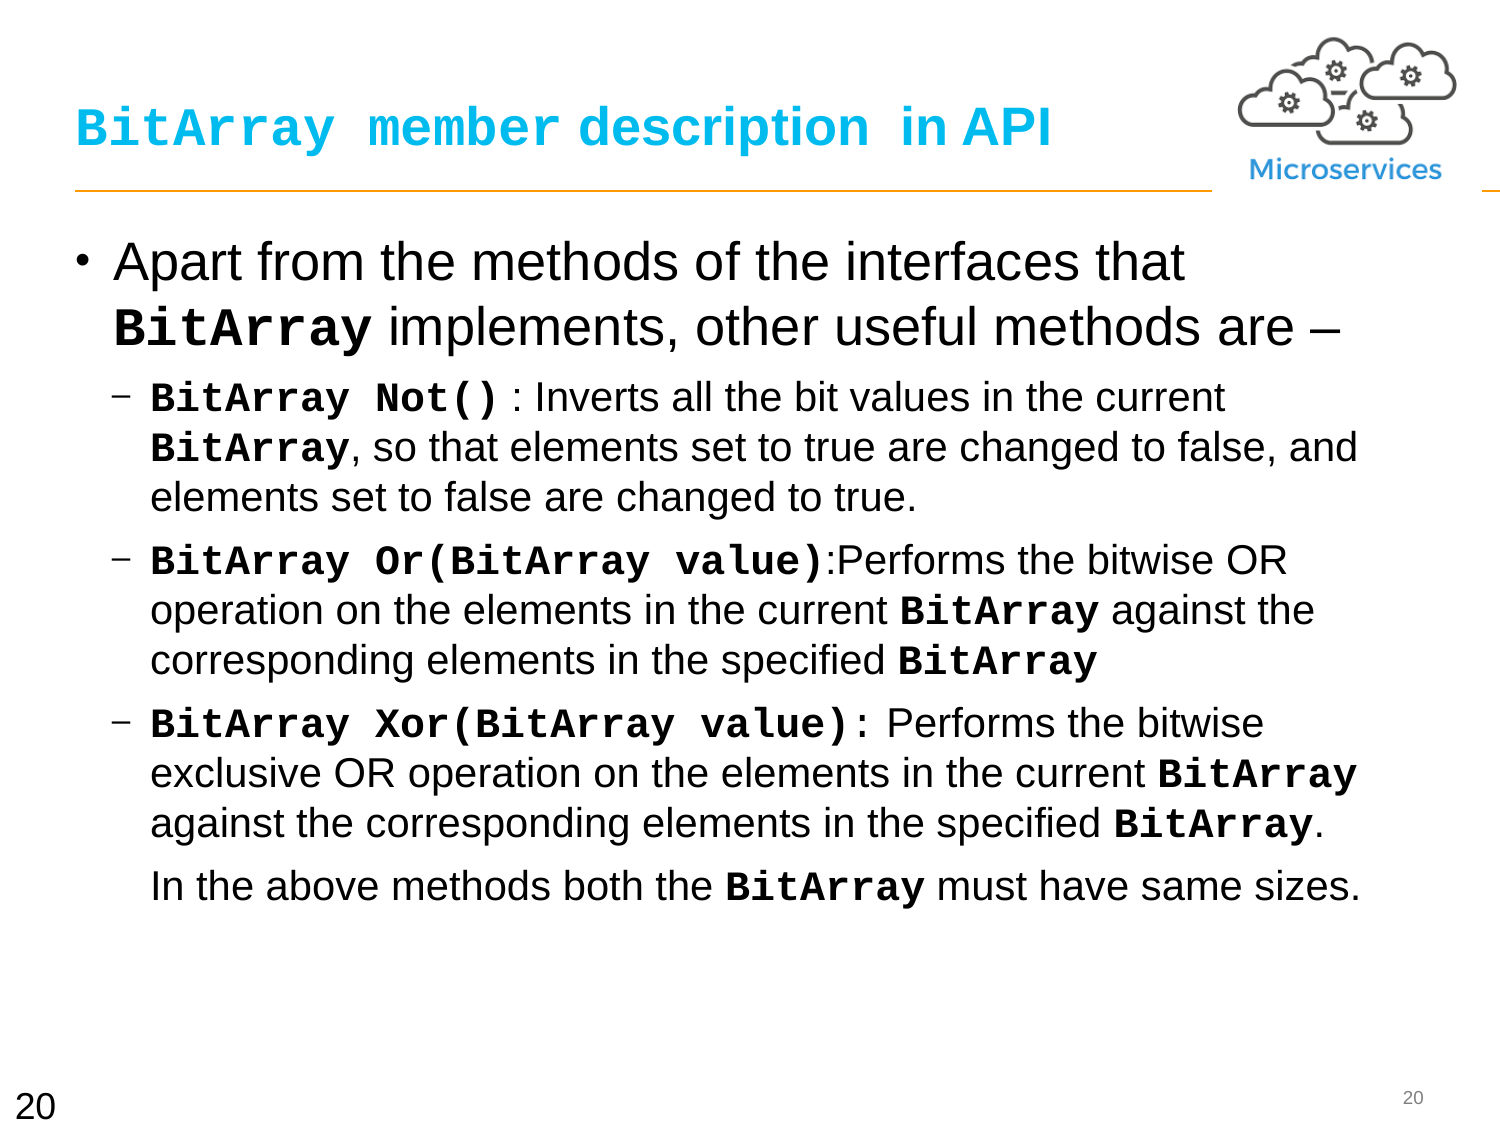

# BitArray member description  in API
Apart from the methods of the interfaces that BitArray implements, other useful methods are –
BitArray Not() : Inverts all the bit values in the current BitArray, so that elements set to true are changed to false, and elements set to false are changed to true.
BitArray Or(BitArray value):Performs the bitwise OR operation on the elements in the current BitArray against the corresponding elements in the specified BitArray
BitArray Xor(BitArray value): Performs the bitwise exclusive OR operation on the elements in the current BitArray against the corresponding elements in the specified BitArray.
In the above methods both the BitArray must have same sizes.
20